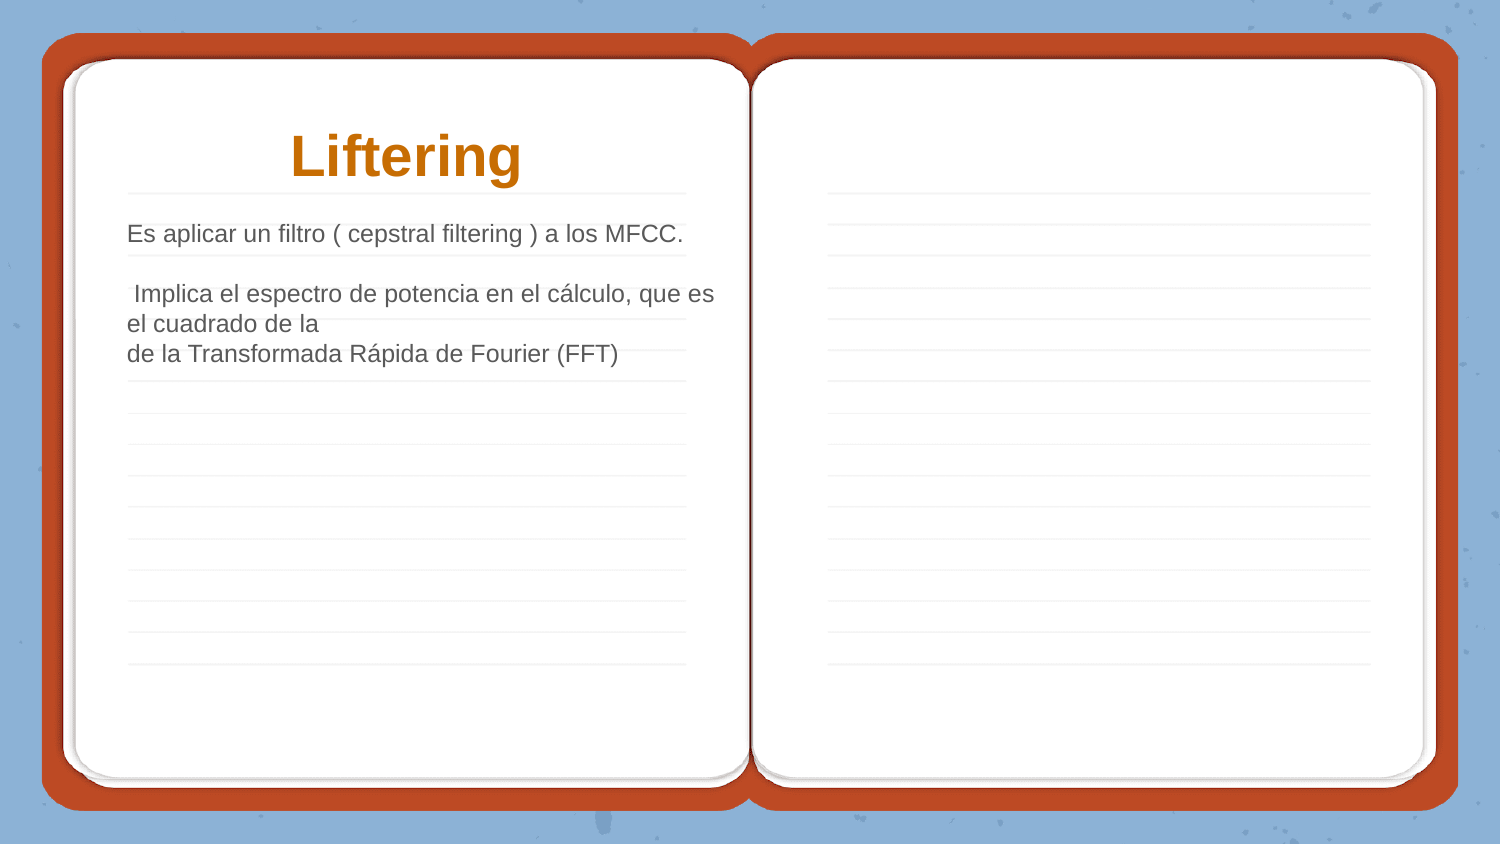

# Liftering
Es aplicar un filtro ( cepstral filtering ) a los MFCC.

 Implica el espectro de potencia en el cálculo, que es el cuadrado de la
de la Transformada Rápida de Fourier (FFT)